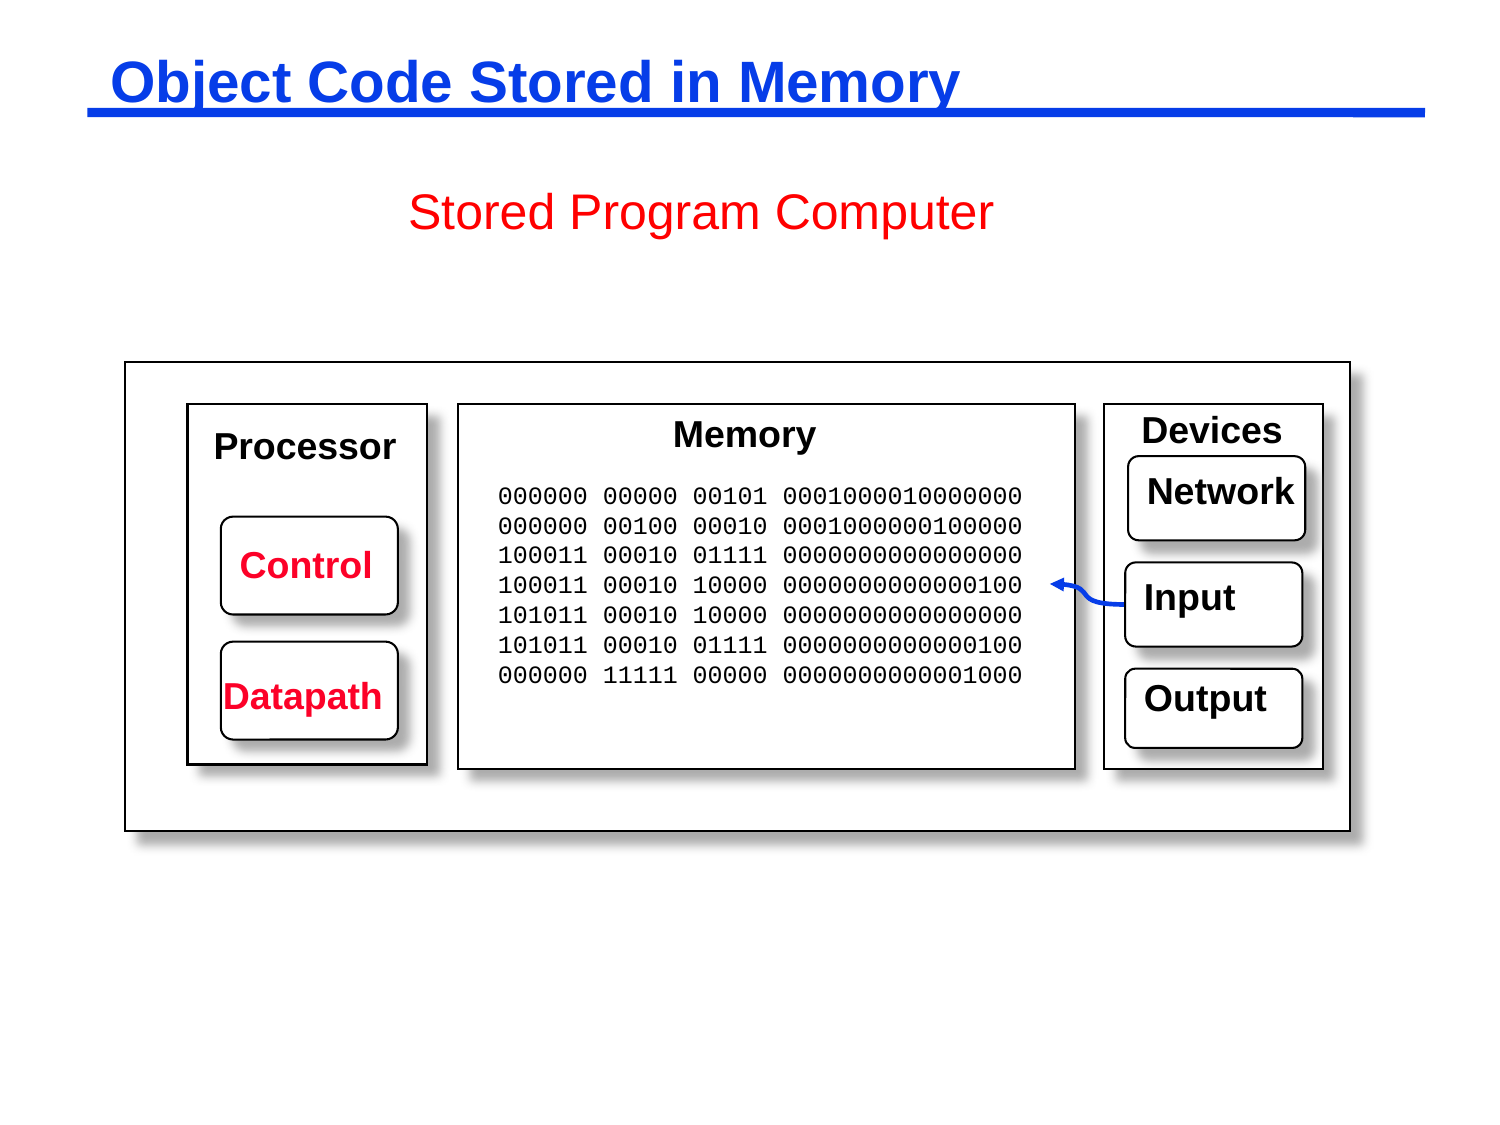

# Object Code Stored in Memory
Stored Program Computer

Devices
Memory
 Processor

Network
000000 00000 00101 0001000010000000
000000 00100 00010 0001000000100000
100011 00010 01111 0000000000000000
100011 00010 10000 0000000000000100
101011 00010 10000 0000000000000000
101011 00010 01111 0000000000000100
000000 11111 00000 0000000000001000

Control

Input

Datapath
Output